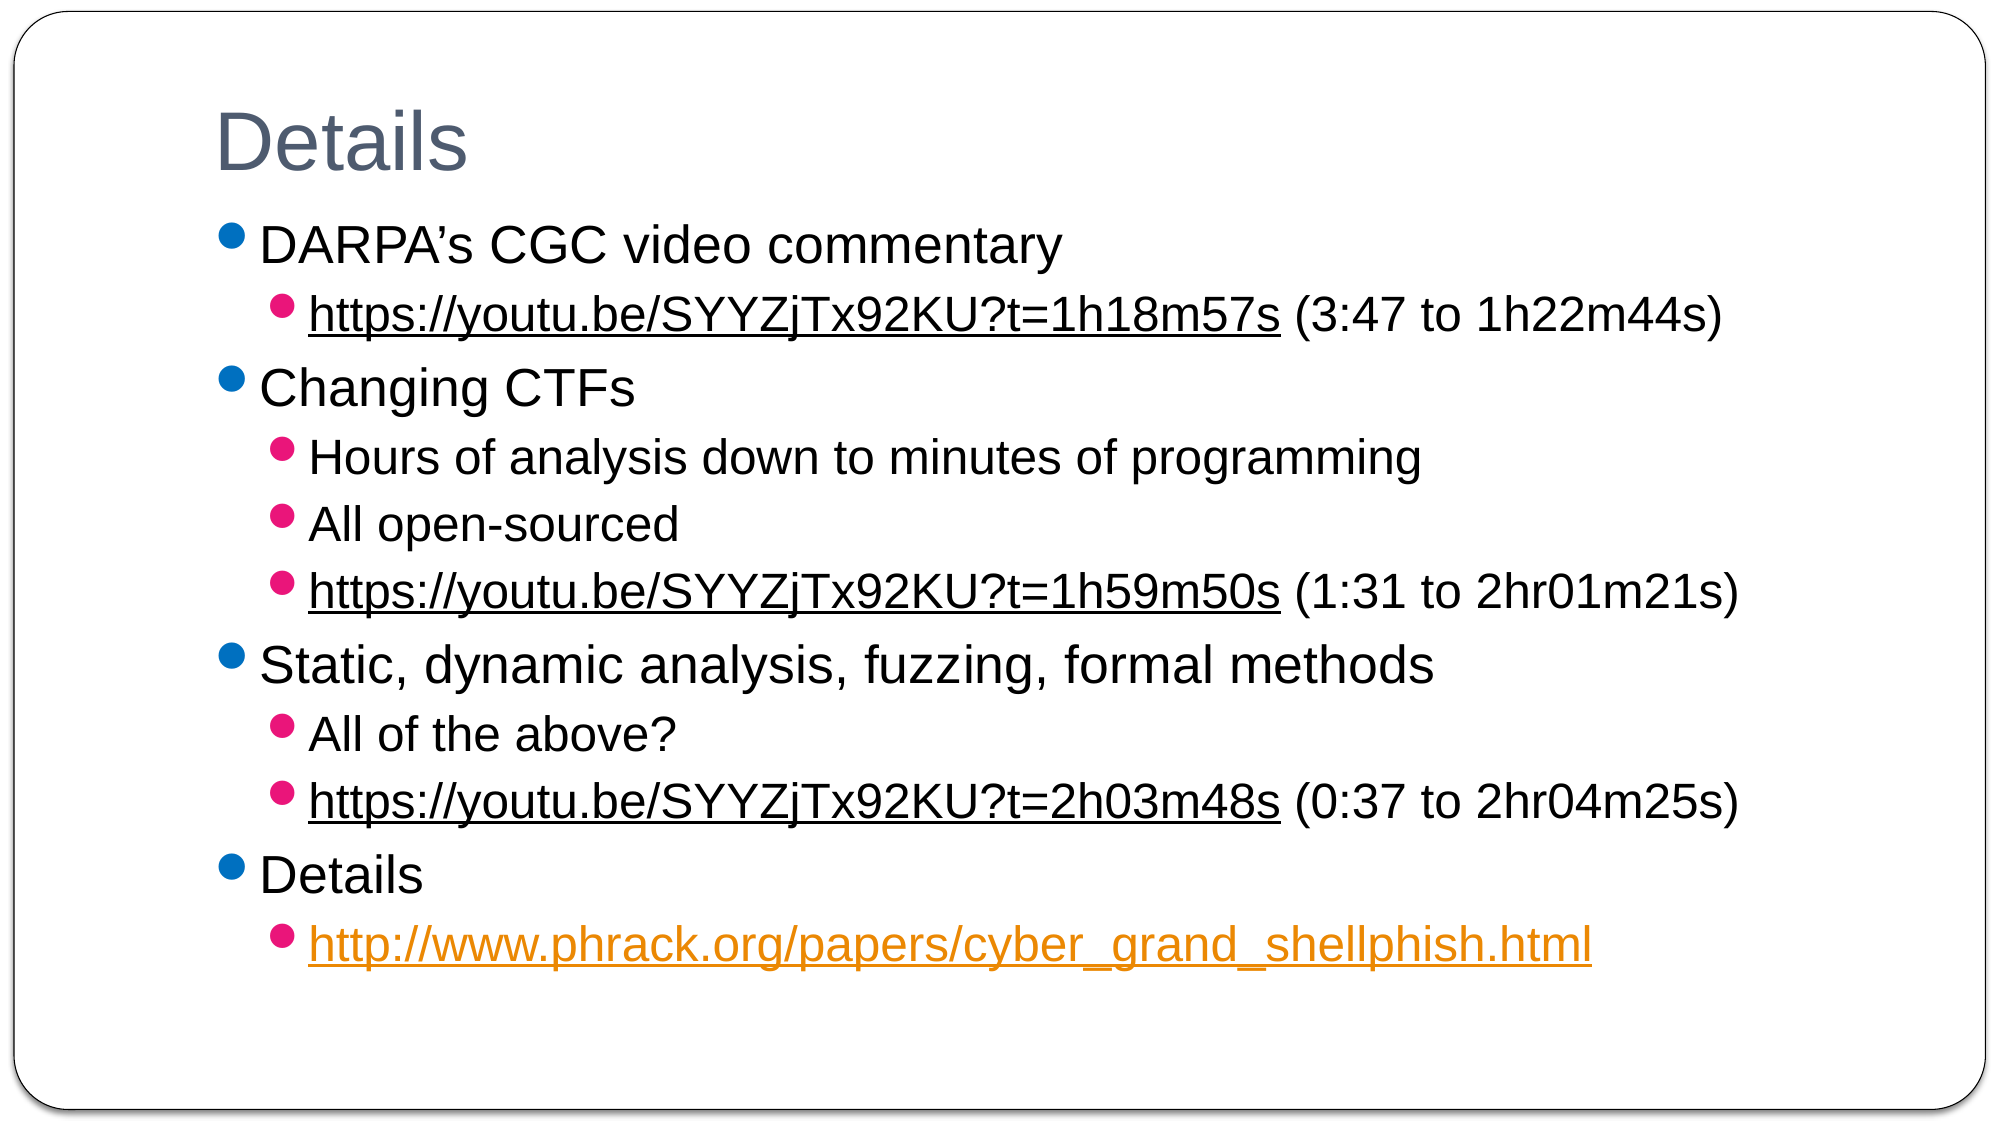

# Details
DARPA’s CGC video commentary
https://youtu.be/SYYZjTx92KU?t=1h18m57s (3:47 to 1h22m44s)
Changing CTFs
Hours of analysis down to minutes of programming
All open-sourced
https://youtu.be/SYYZjTx92KU?t=1h59m50s (1:31 to 2hr01m21s)
Static, dynamic analysis, fuzzing, formal methods
All of the above?
https://youtu.be/SYYZjTx92KU?t=2h03m48s (0:37 to 2hr04m25s)
Details
http://www.phrack.org/papers/cyber_grand_shellphish.html